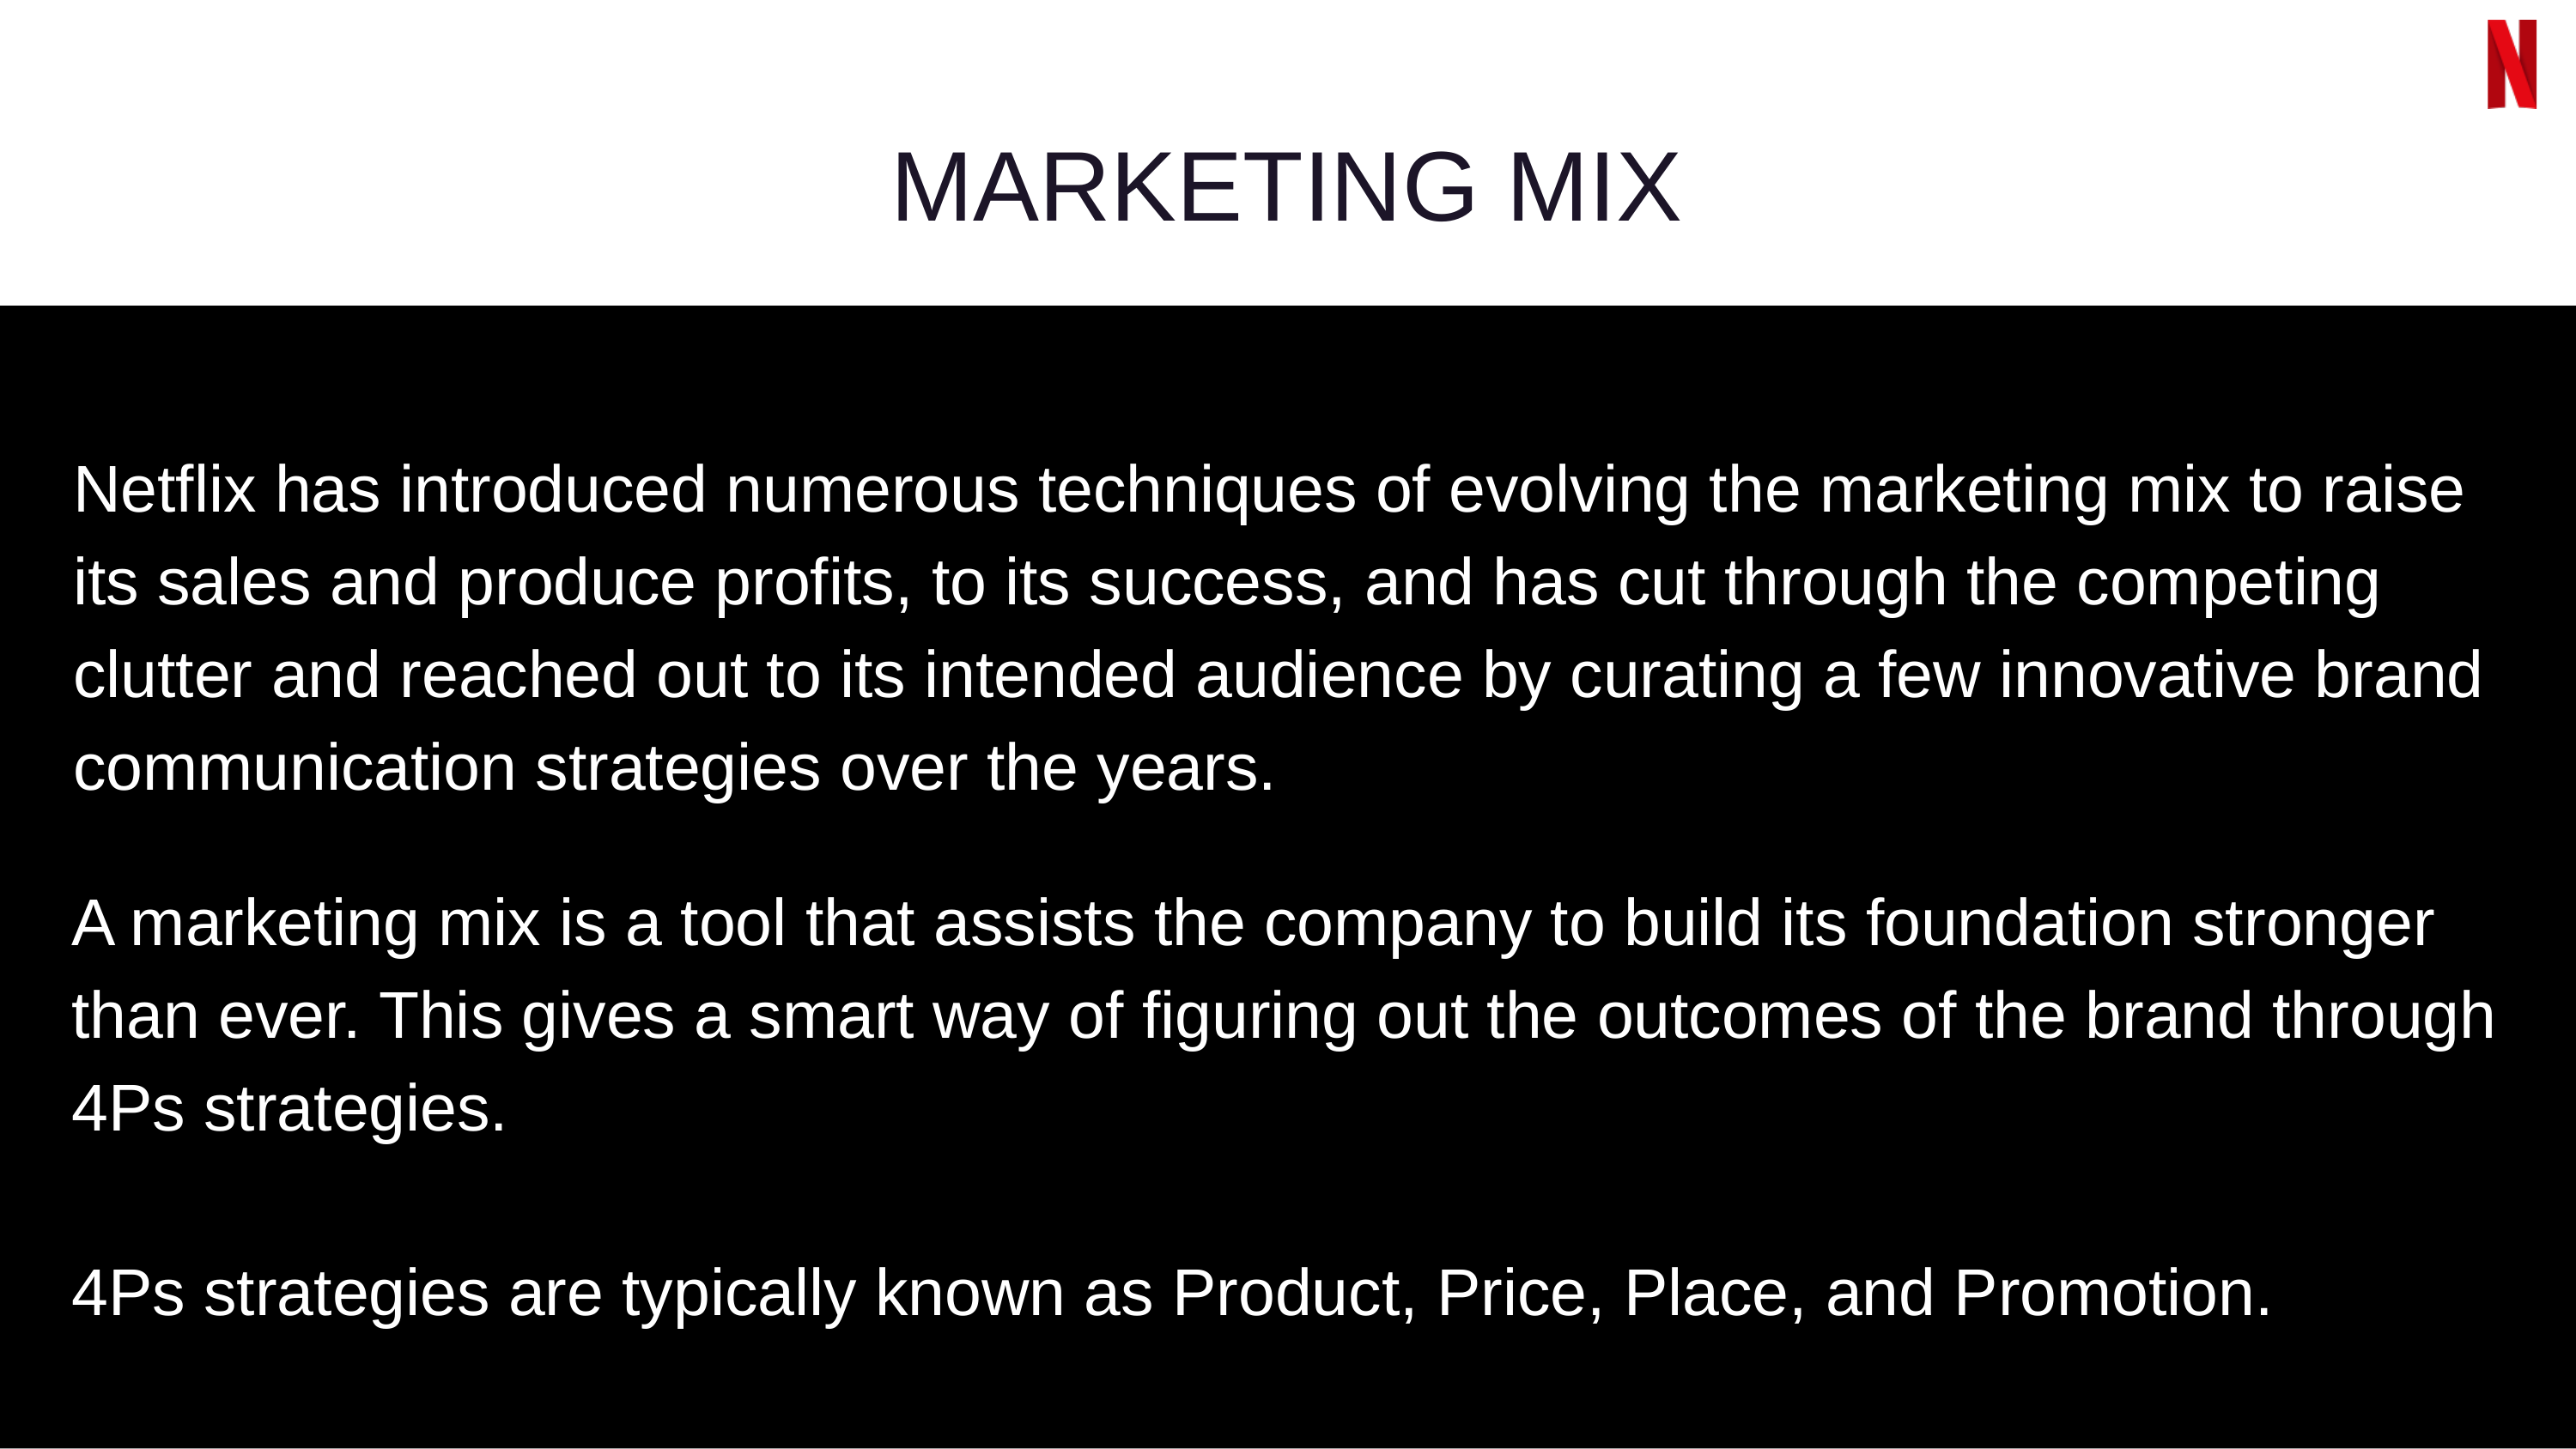

MARKETING MIX

Netflix has introduced numerous techniques of evolving the marketing mix to raise its sales and produce profits, to its success, and has cut through the competing clutter and reached out to its intended audience by curating a few innovative brand communication strategies over the years.
A marketing mix is a tool that assists the company to build its foundation stronger than ever. This gives a smart way of figuring out the outcomes of the brand through 4Ps strategies.

4Ps strategies are typically known as Product, Price, Place, and Promotion.